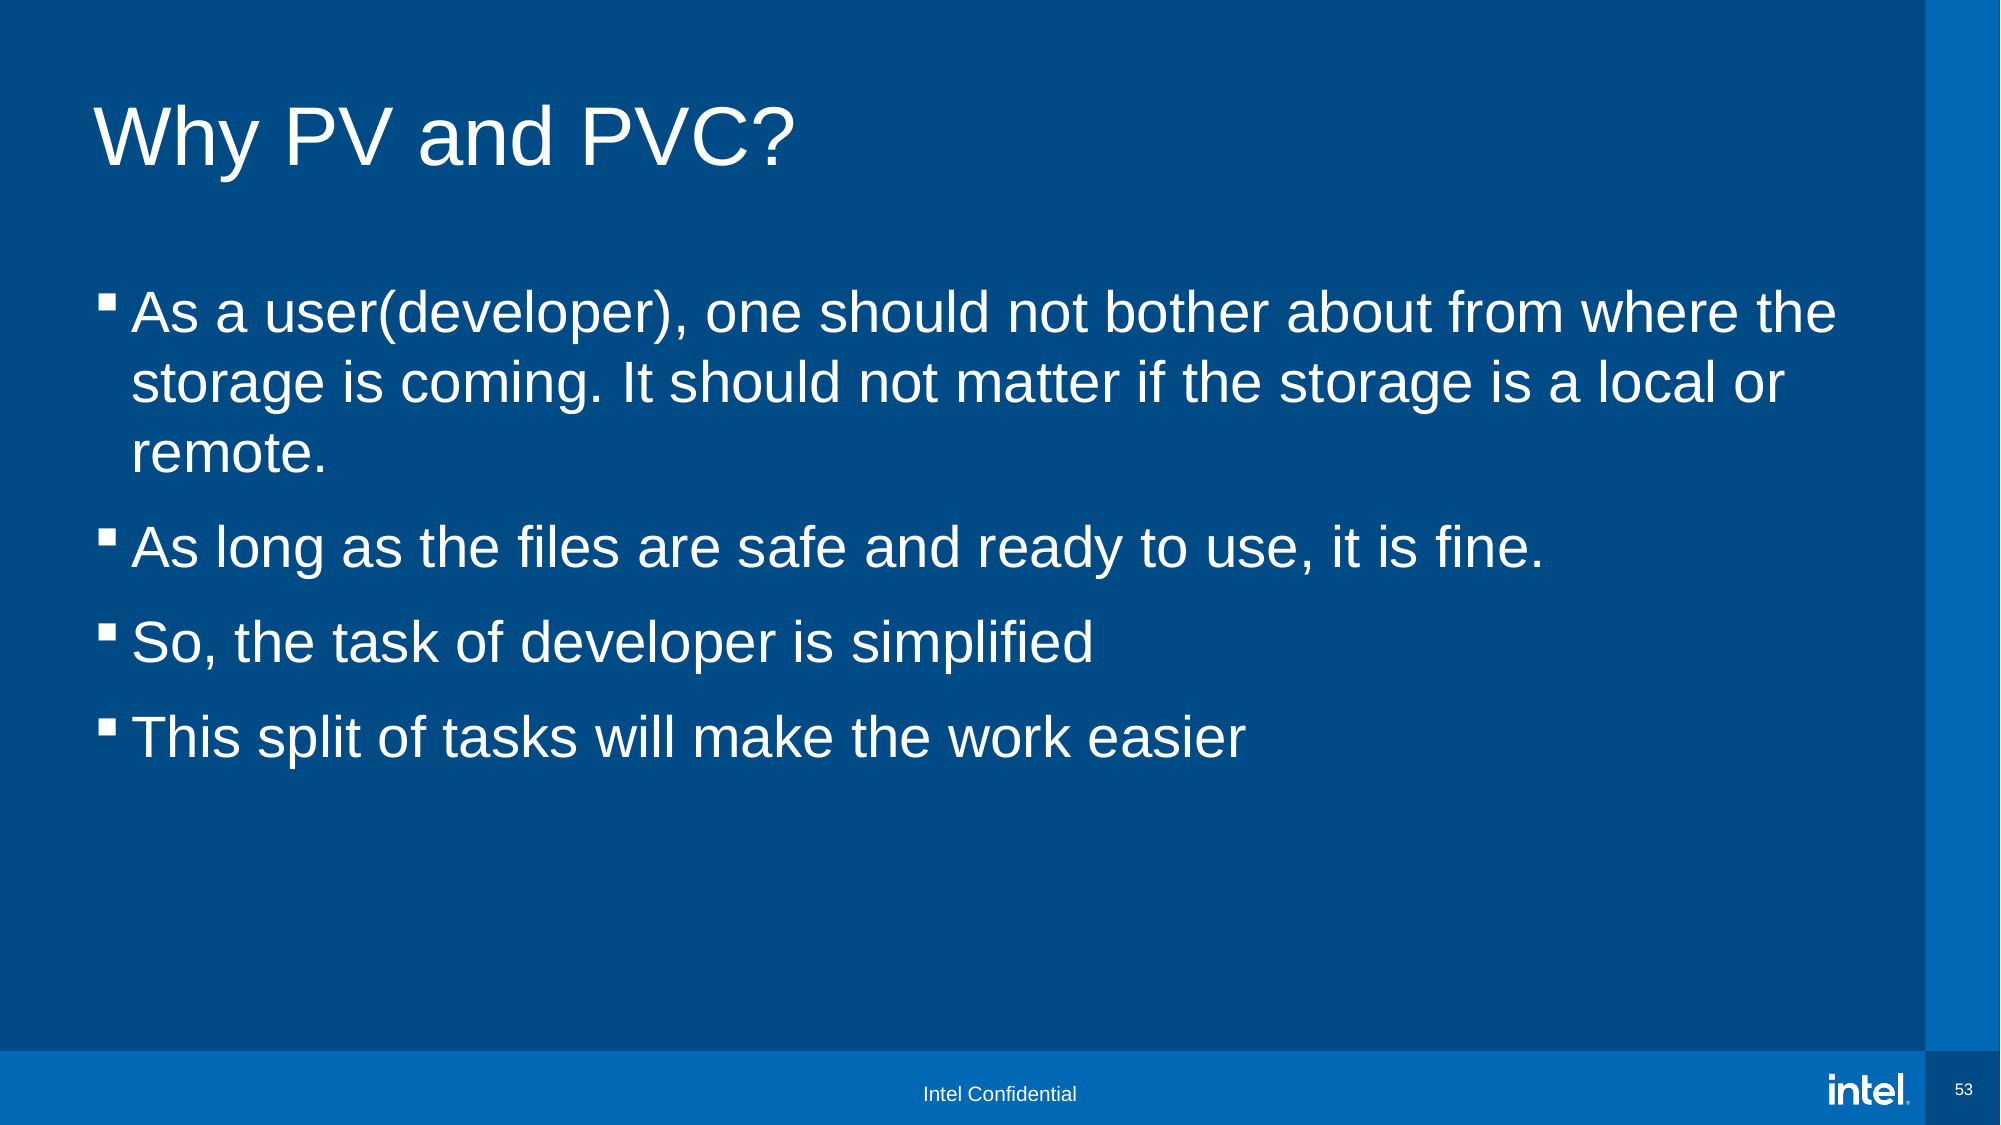

# Why PV and PVC?
As a user(developer), one should not bother about from where the storage is coming. It should not matter if the storage is a local or remote.
As long as the files are safe and ready to use, it is fine.
So, the task of developer is simplified
This split of tasks will make the work easier